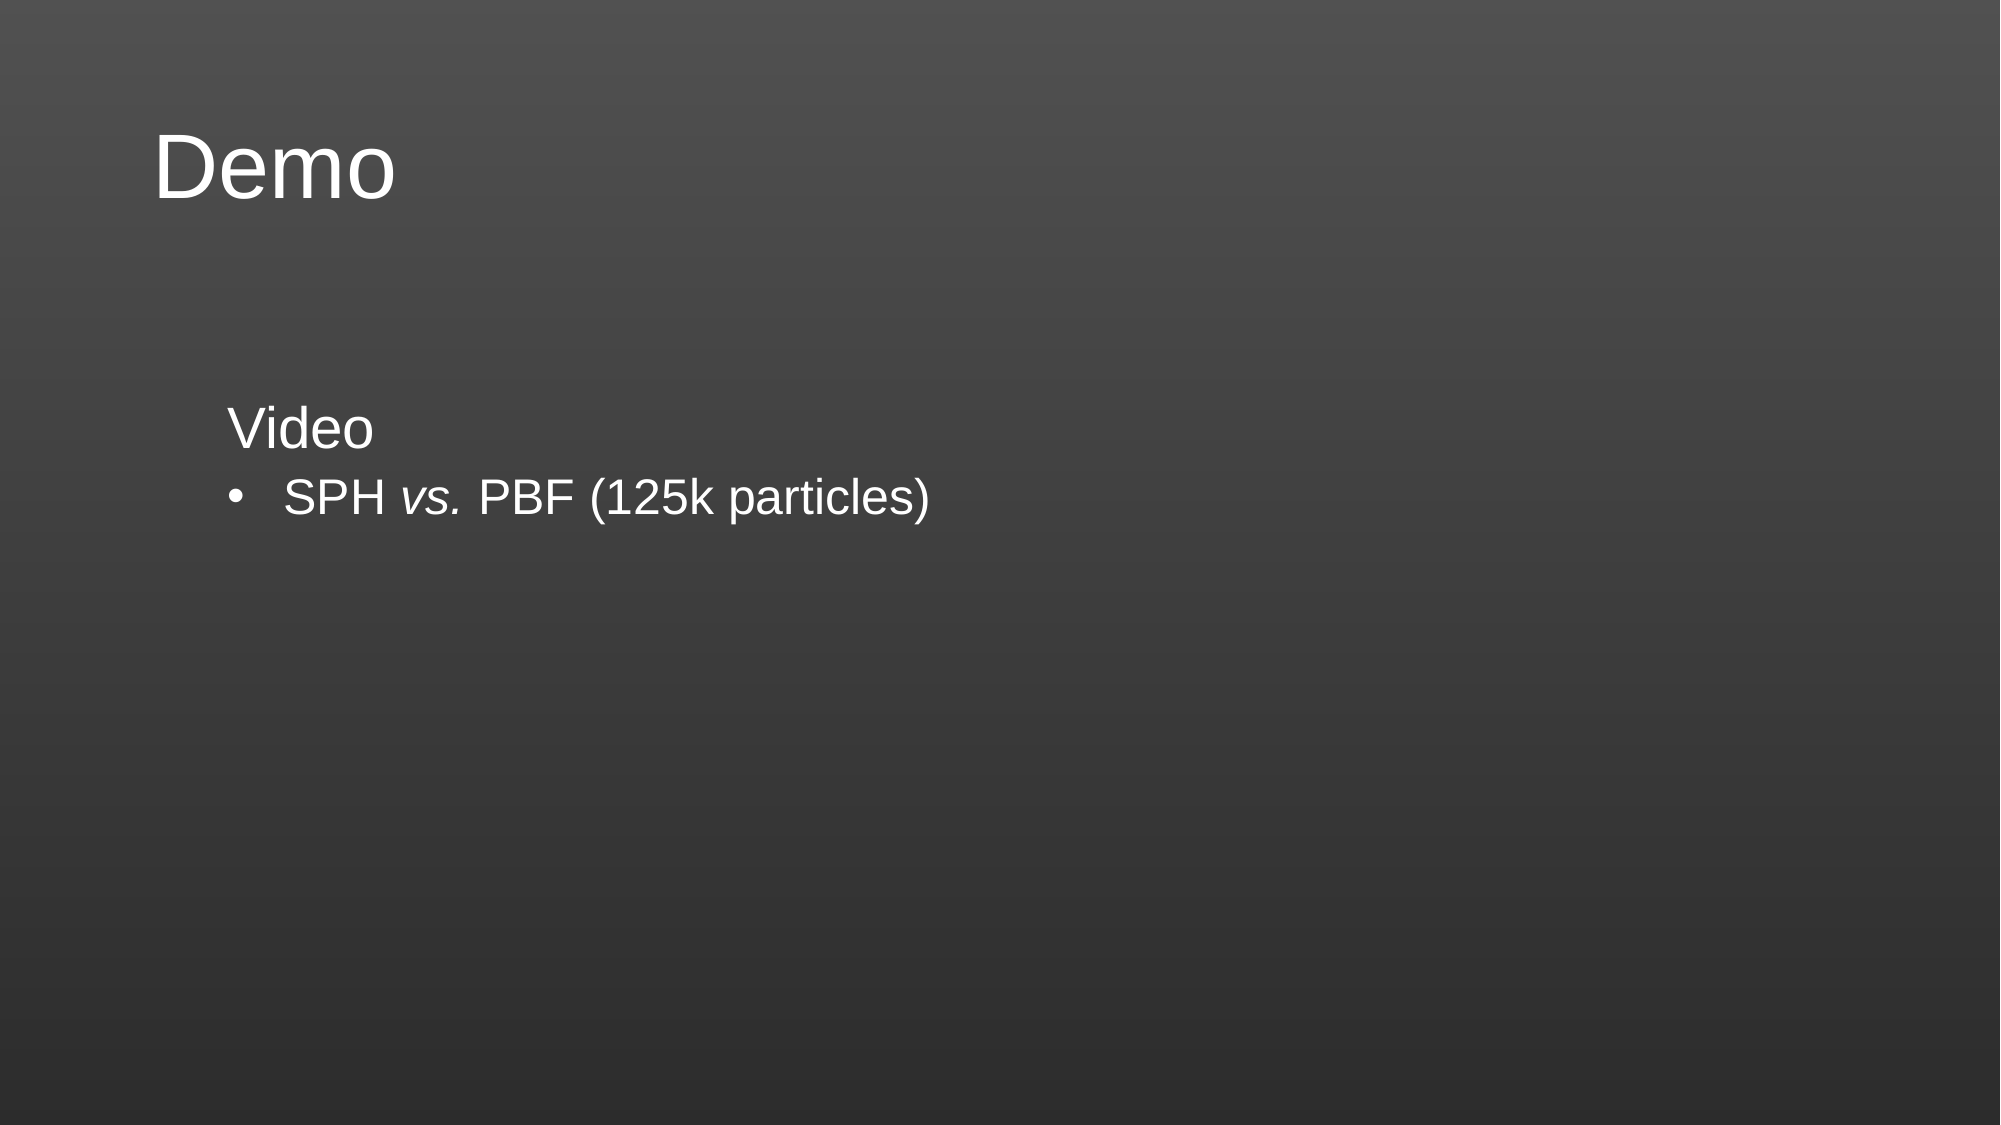

# Demo

Video
SPH vs. PBF (125k particles)